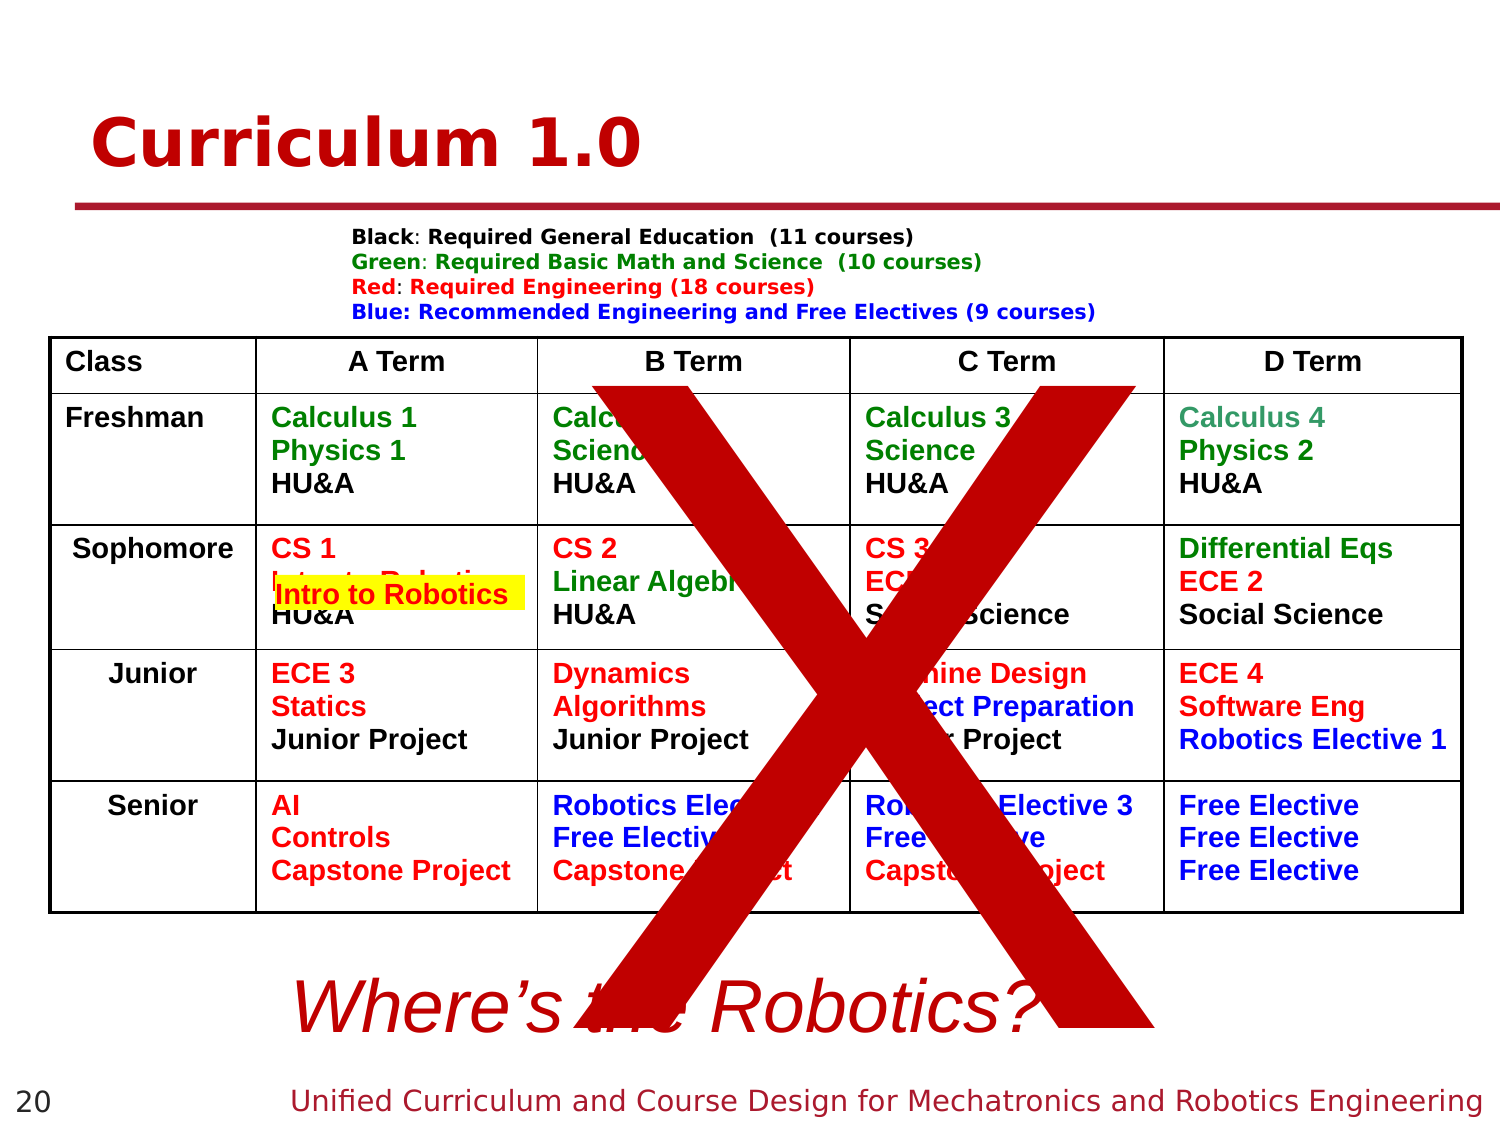

# Curriculum 1.0
X
Black: Required General Education  (11 courses)
Green: Required Basic Math and Science  (10 courses)
Red: Required Engineering (18 courses)
Blue: Recommended Engineering and Free Electives (9 courses)

| Class | A Term | B Term | C Term | D Term |
| --- | --- | --- | --- | --- |
| Freshman | Calculus 1 Physics 1 HU&A | Calculus 2 Science HU&A | Calculus 3 Science HU&A | Calculus 4 Physics 2 HU&A |
| Sophomore | CS 1 Intro to Robotics HU&A | CS 2 Linear Algebra HU&A | CS 3 ECE 1 Social Science | Differential Eqs ECE 2 Social Science |
| Junior | ECE 3 Statics Junior Project | Dynamics Algorithms Junior Project | Machine Design Project Preparation Junior Project | ECE 4 Software Eng Robotics Elective 1 |
| Senior | AI Controls Capstone Project | Robotics Elective 2 Free Elective Capstone Project | Robotics Elective 3 Free Elective Capstone Project | Free Elective Free Elective Free Elective |
Intro to Robotics
Where’s the Robotics?
20